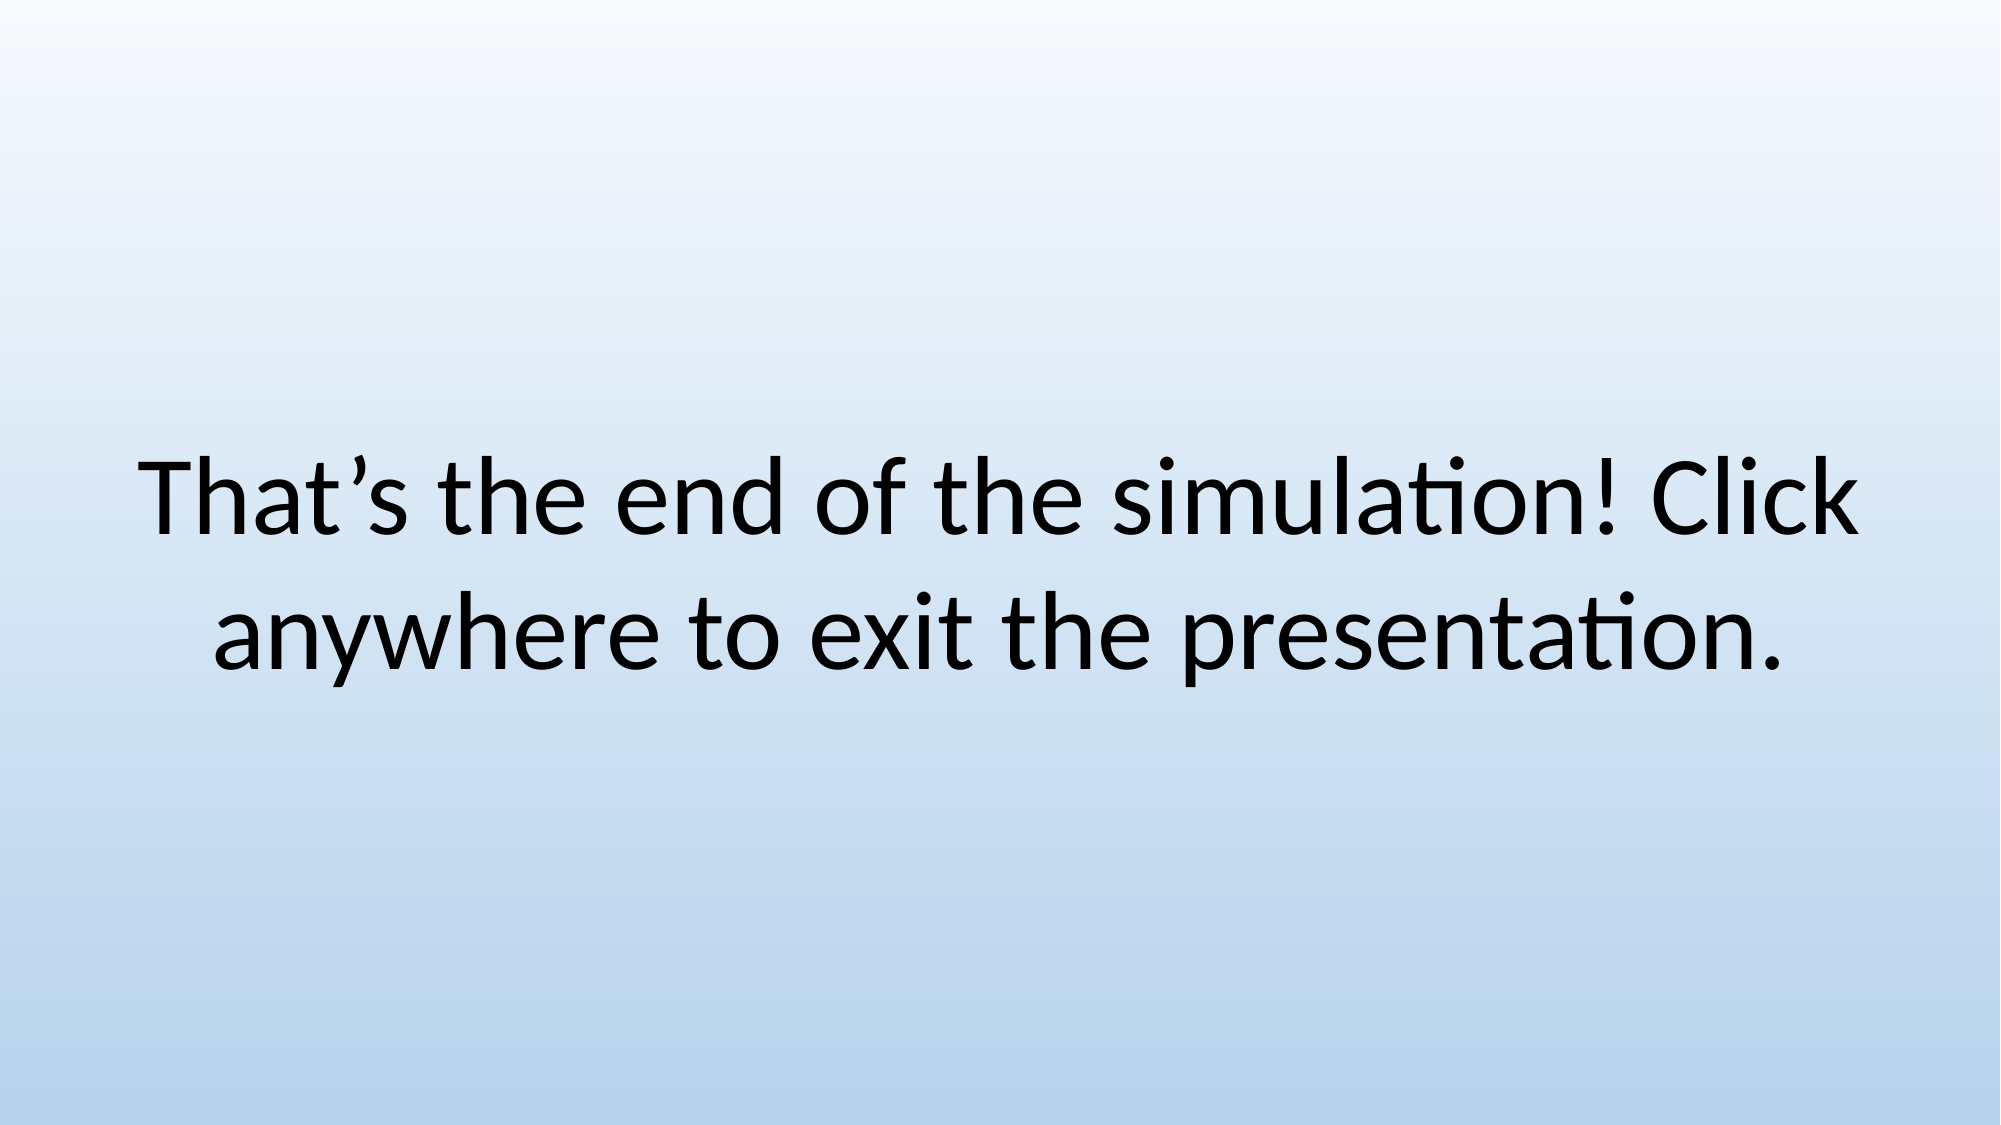

That’s the end of the simulation! Click anywhere to exit the presentation.